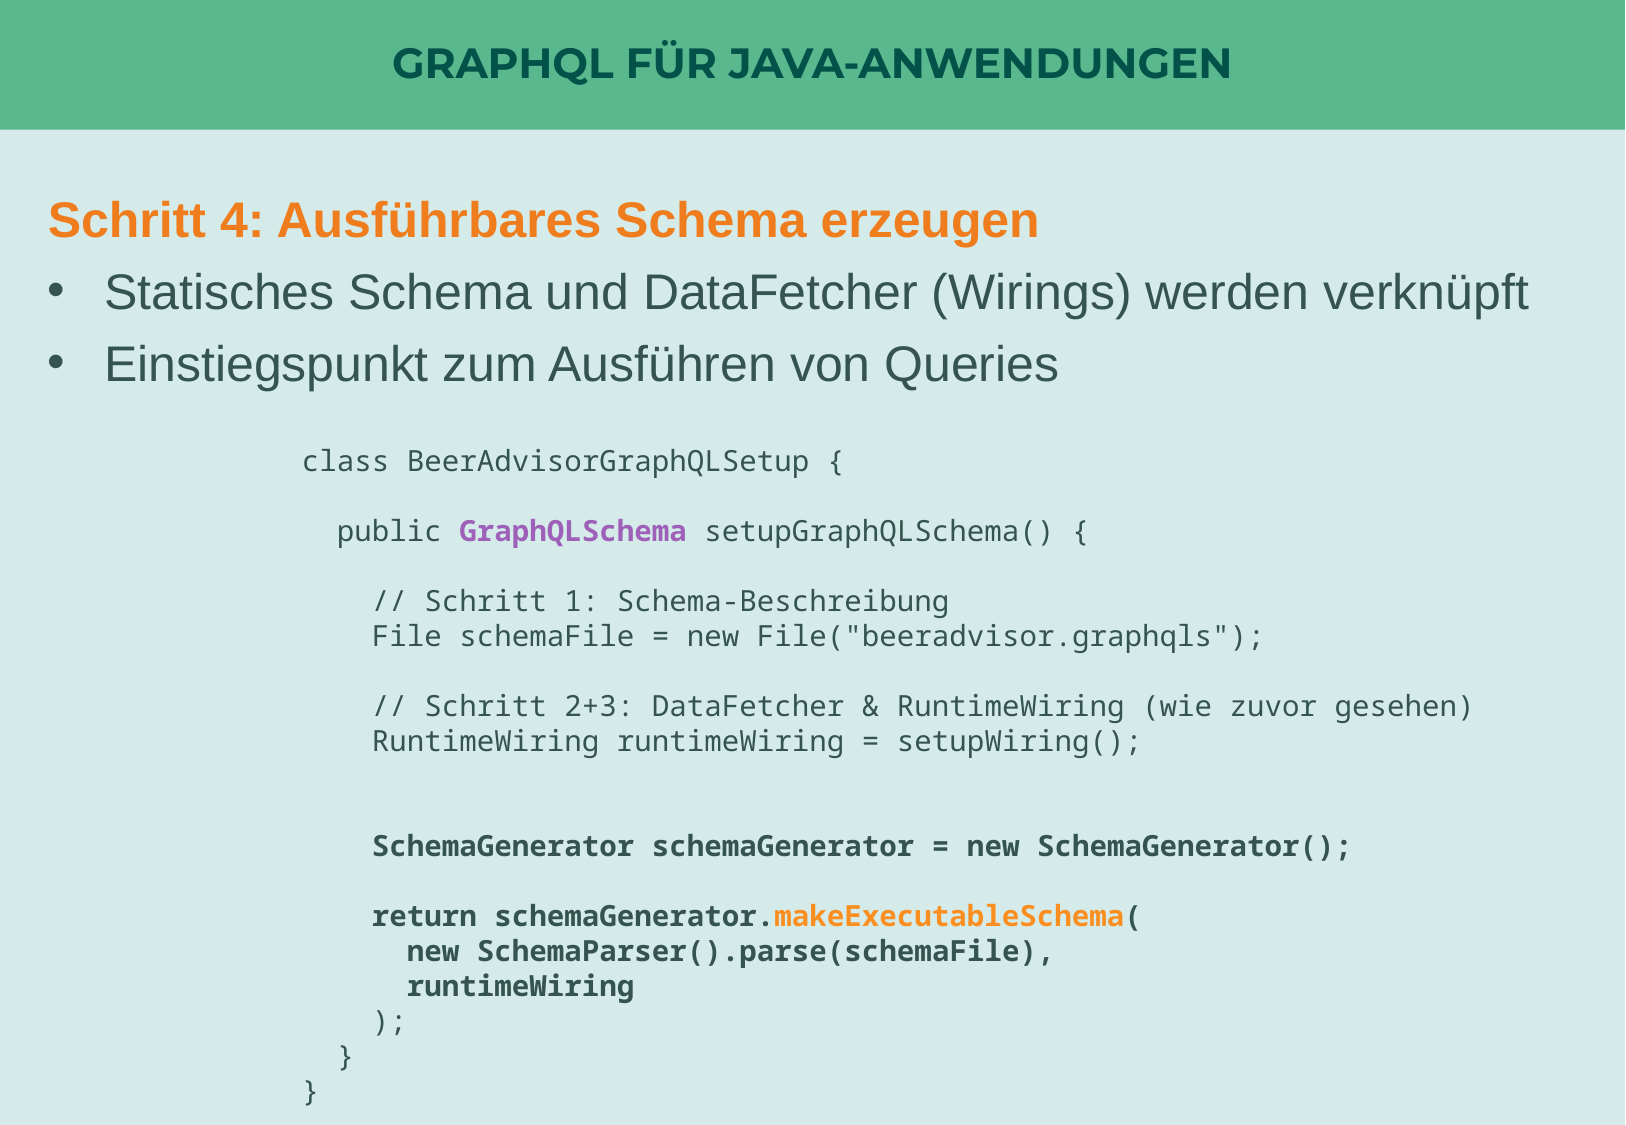

# GraphQL für Java-Anwendungen
Schritt 4: Ausführbares Schema erzeugen
Statisches Schema und DataFetcher (Wirings) werden verknüpft
Einstiegspunkt zum Ausführen von Queries
class BeerAdvisorGraphQLSetup {

  public GraphQLSchema setupGraphQLSchema() {

    // Schritt 1: Schema-Beschreibung
    File schemaFile = new File("beeradvisor.graphqls");

    // Schritt 2+3: DataFetcher & RuntimeWiring (wie zuvor gesehen)
    RuntimeWiring runtimeWiring = setupWiring();

    SchemaGenerator schemaGenerator = new SchemaGenerator();

    return schemaGenerator.makeExecutableSchema(
      new SchemaParser().parse(schemaFile),
      runtimeWiring
    );
  }
}